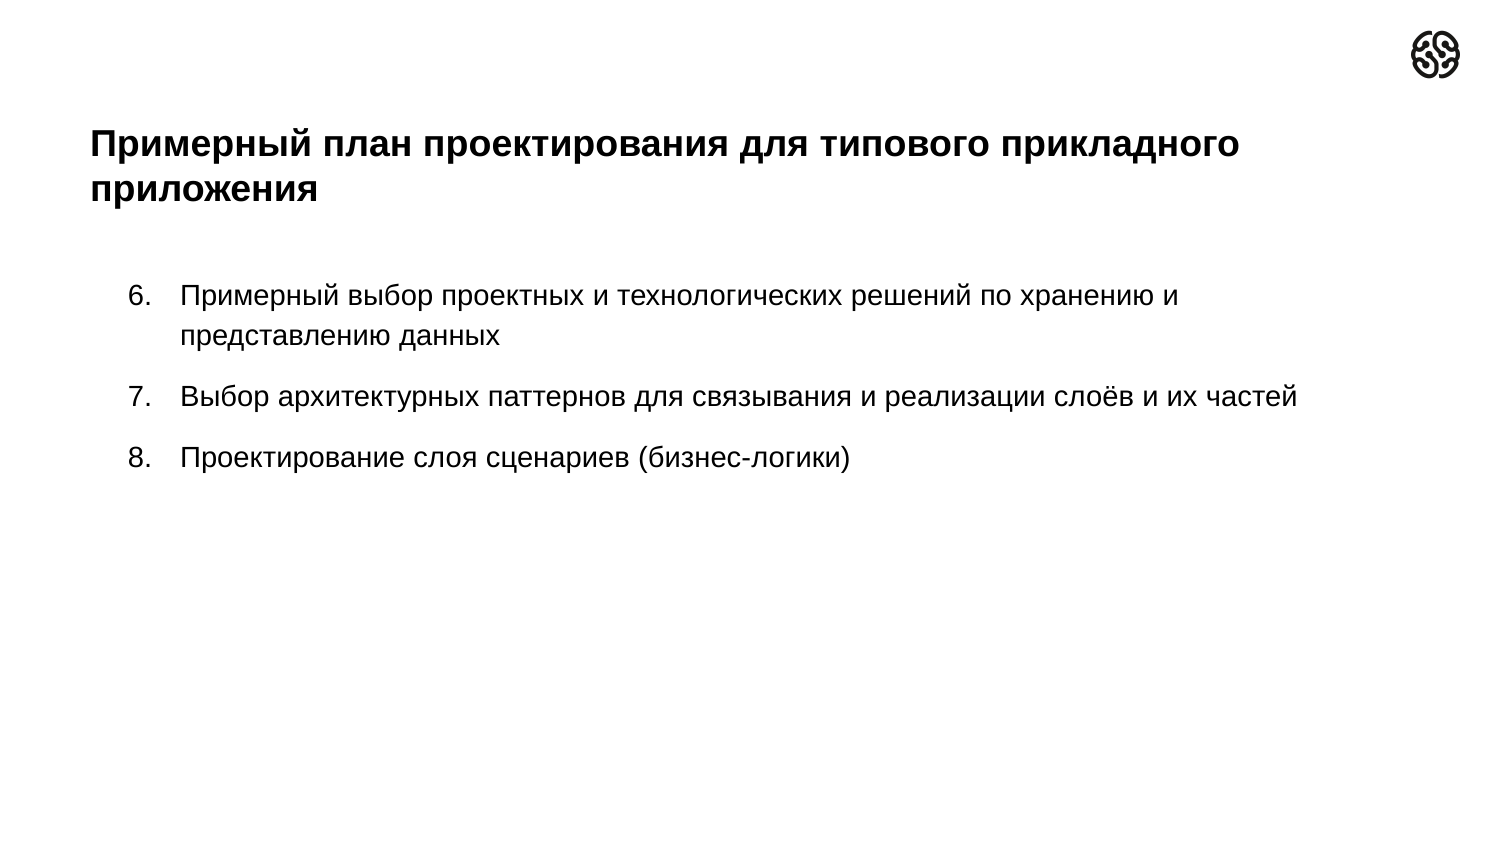

# Примерный план проектирования для типового прикладного приложения
Примерный выбор проектных и технологических решений по хранению и представлению данных
Выбор архитектурных паттернов для связывания и реализации слоёв и их частей
Проектирование слоя сценариев (бизнес-логики)